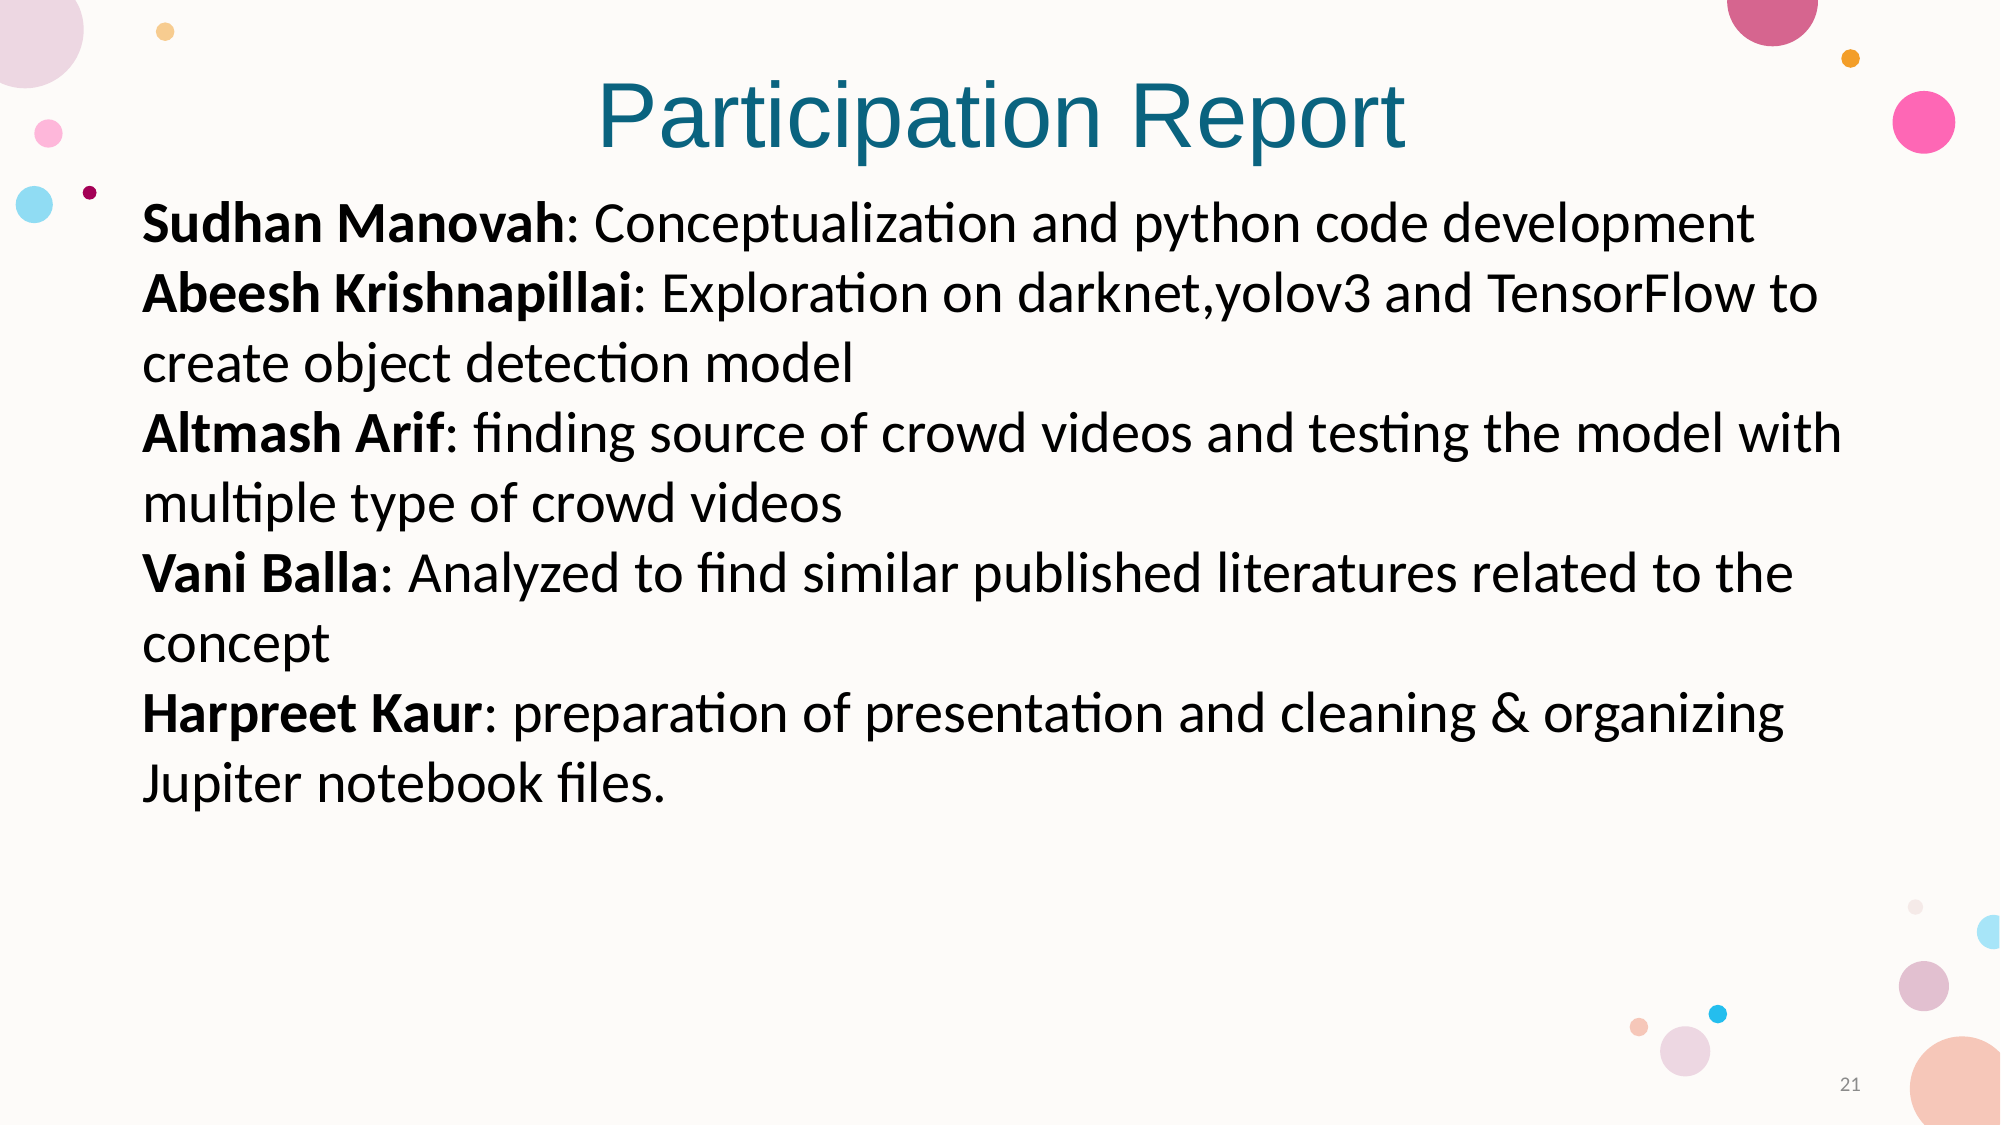

# Participation Report
Sudhan Manovah: Conceptualization and python code development
Abeesh Krishnapillai: Exploration on darknet,yolov3 and TensorFlow to create object detection model
Altmash Arif: finding source of crowd videos and testing the model with multiple type of crowd videos
Vani Balla: Analyzed to find similar published literatures related to the concept
Harpreet Kaur: preparation of presentation and cleaning & organizing Jupiter notebook files.

21